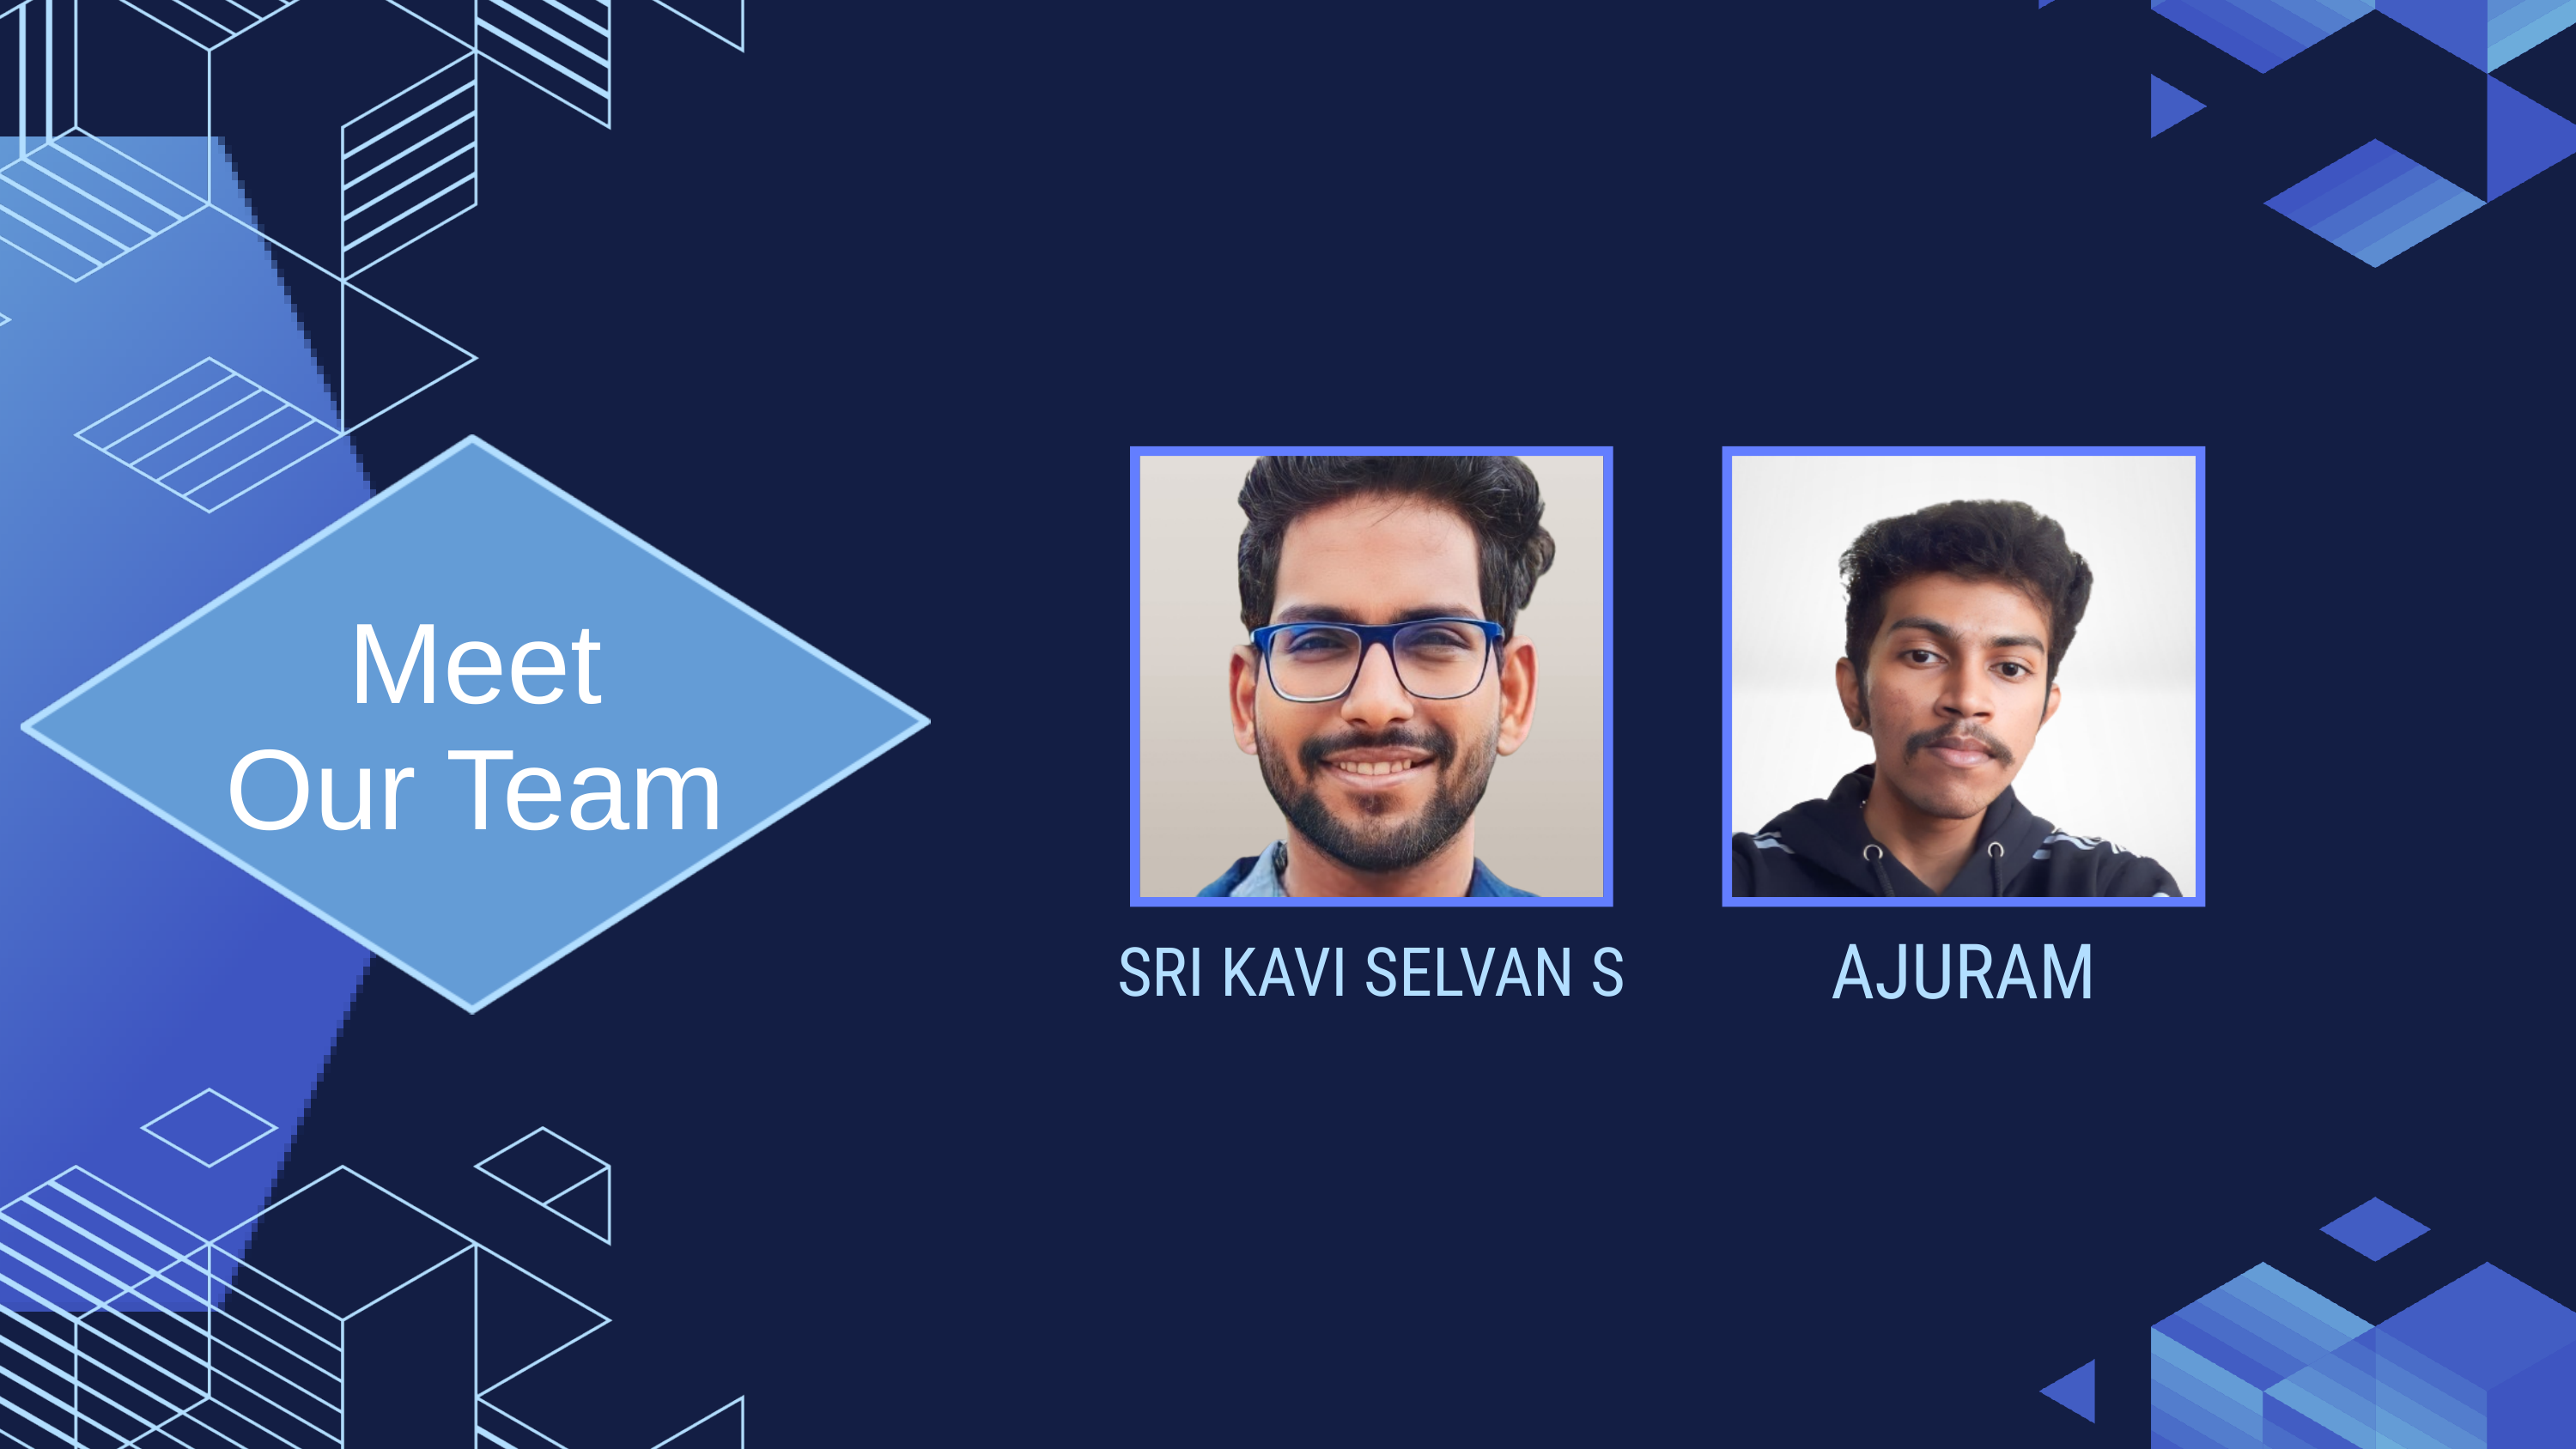

Meet
Our Team
AJURAM
SRI KAVI SELVAN S